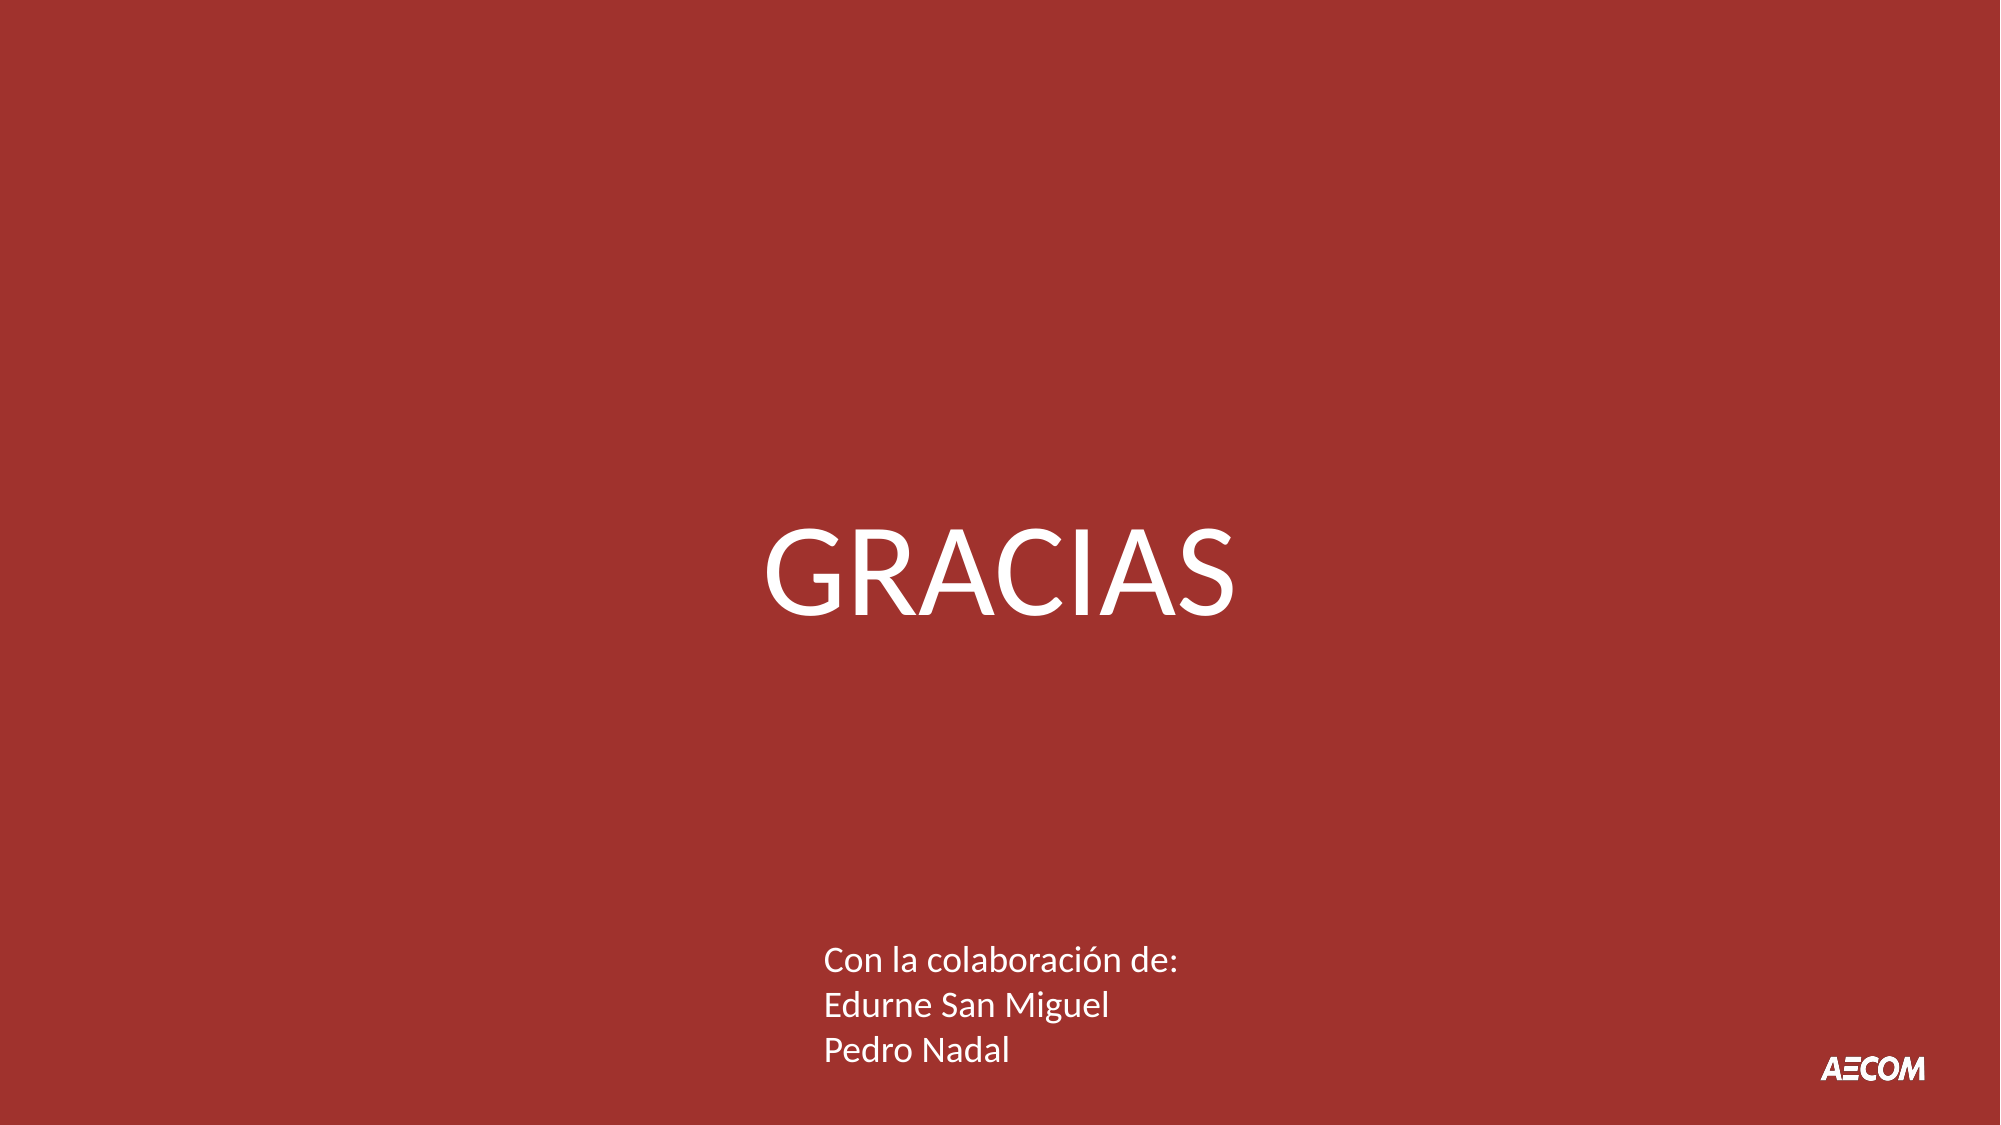

Con la colaboración de:
Edurne San Miguel
Pedro Nadal